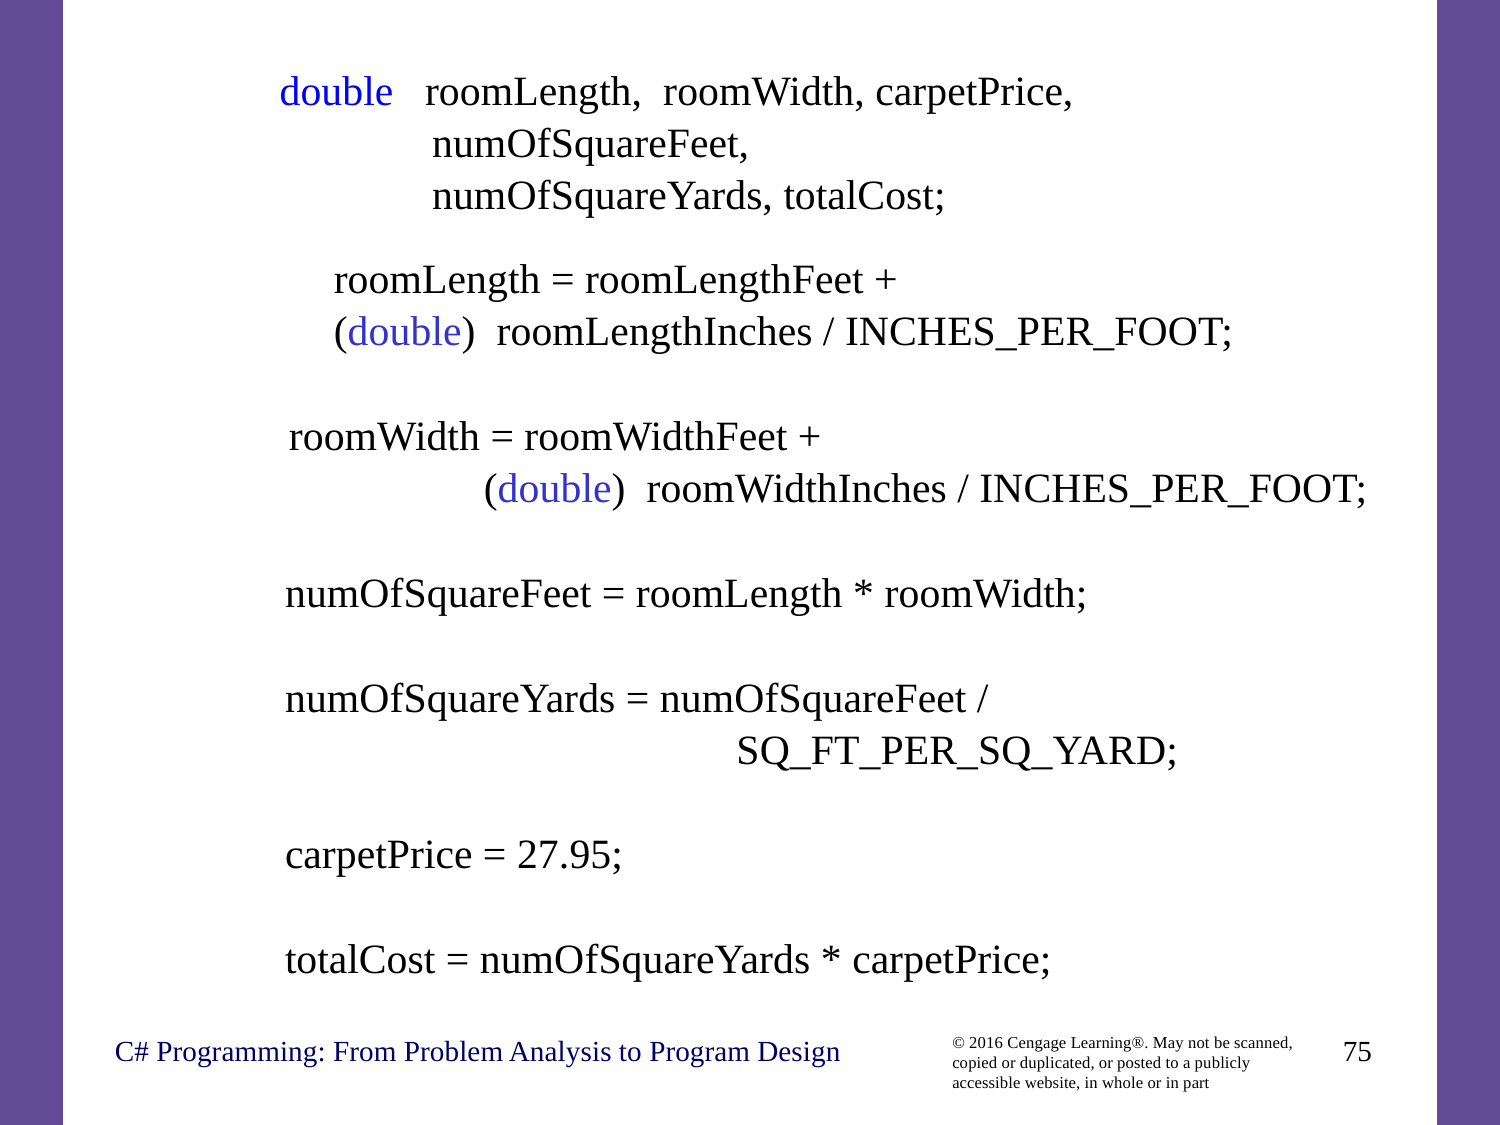

double   roomLength,  roomWidth, carpetPrice,
                             numOfSquareFeet,
                             numOfSquareYards, totalCost;

		roomLength = roomLengthFeet +
               	(double)  roomLengthInches / INCHES_PER_FOOT;

                 roomWidth = roomWidthFeet +
 			(double)  roomWidthInches / INCHES_PER_FOOT;

               numOfSquareFeet = roomLength * roomWidth;

               numOfSquareYards = numOfSquareFeet /
                                                          SQ_FT_PER_SQ_YARD;

               carpetPrice = 27.95;

               totalCost = numOfSquareYards * carpetPrice;

C# Programming: From Problem Analysis to Program Design

75